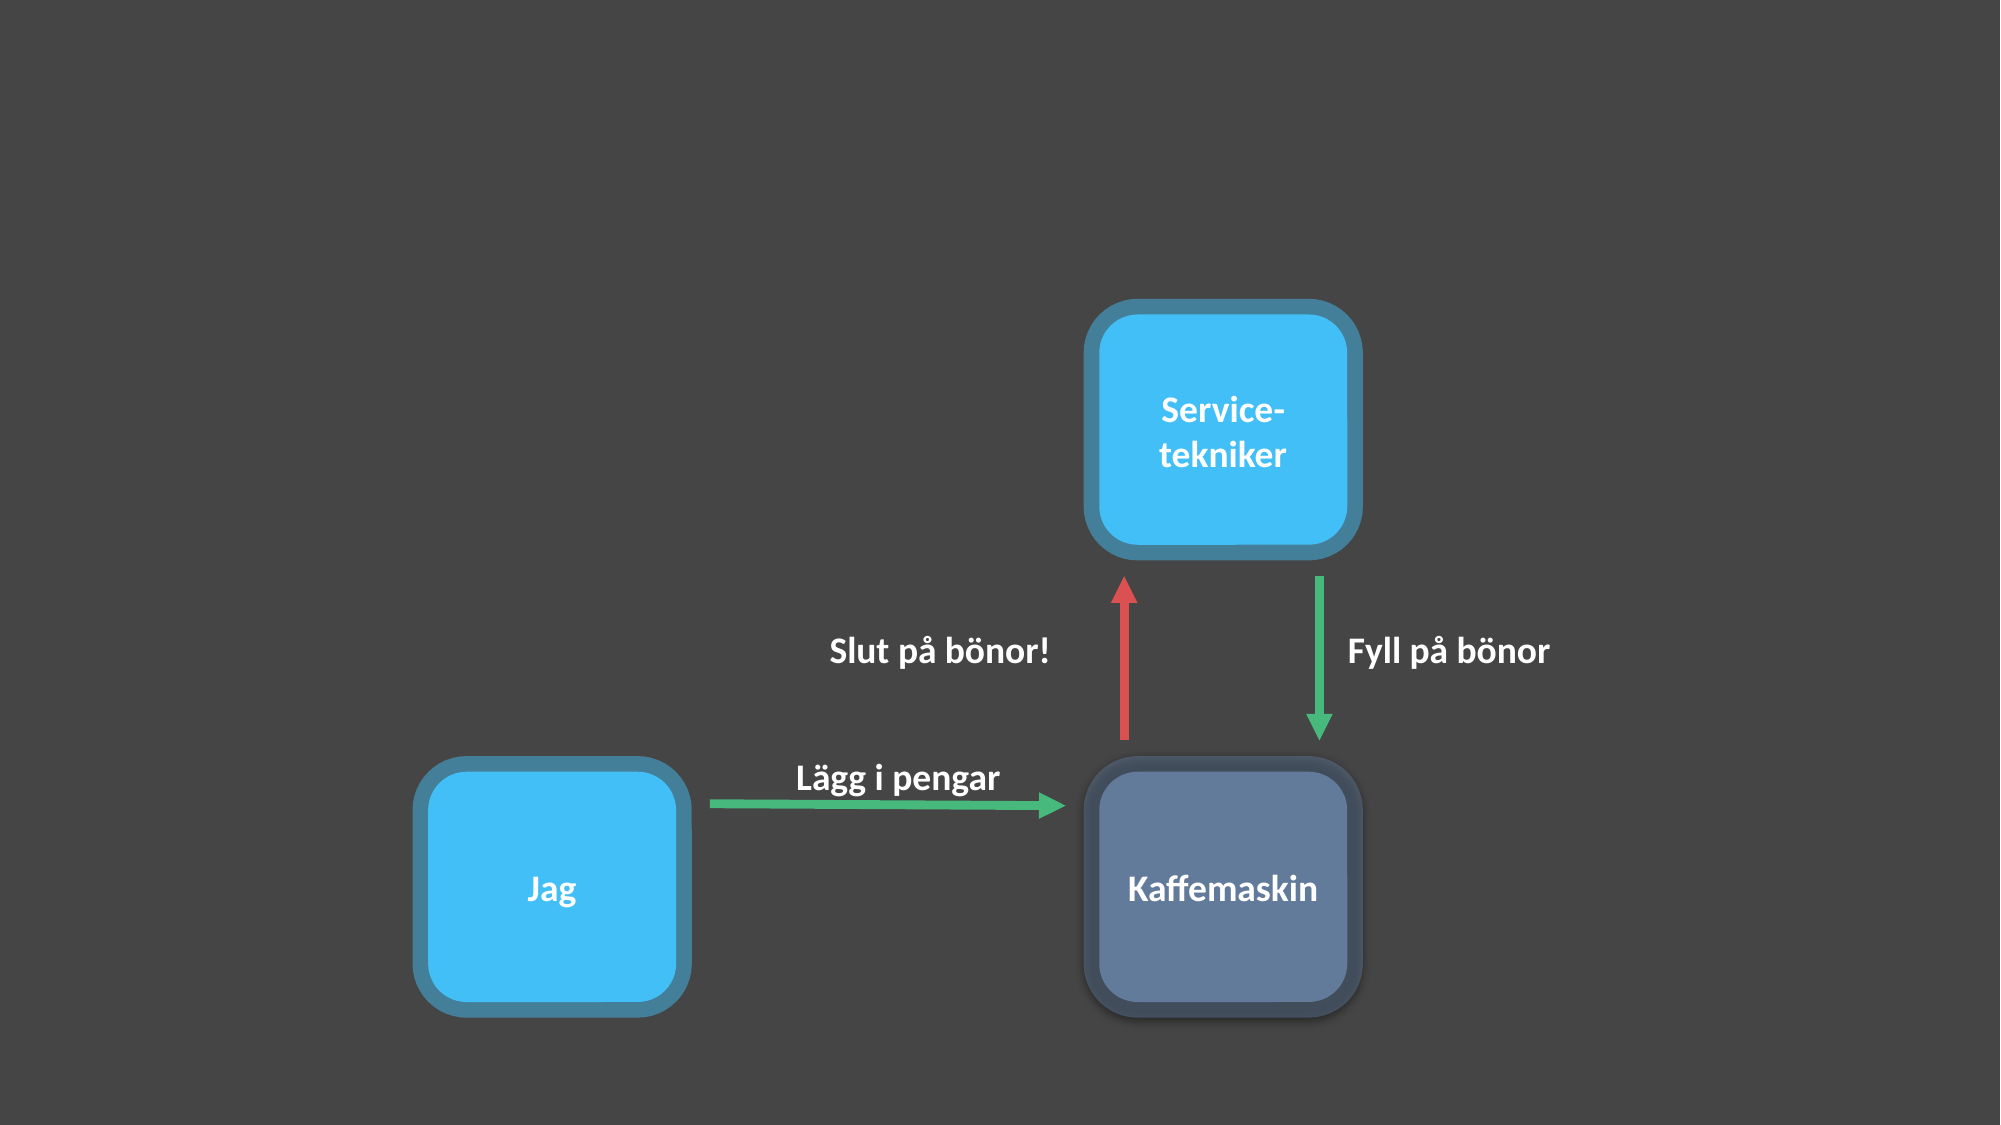

Service-tekniker
Slut på bönor!
Fyll på bönor
Lägg i pengar

Jag
Kaffemaskin